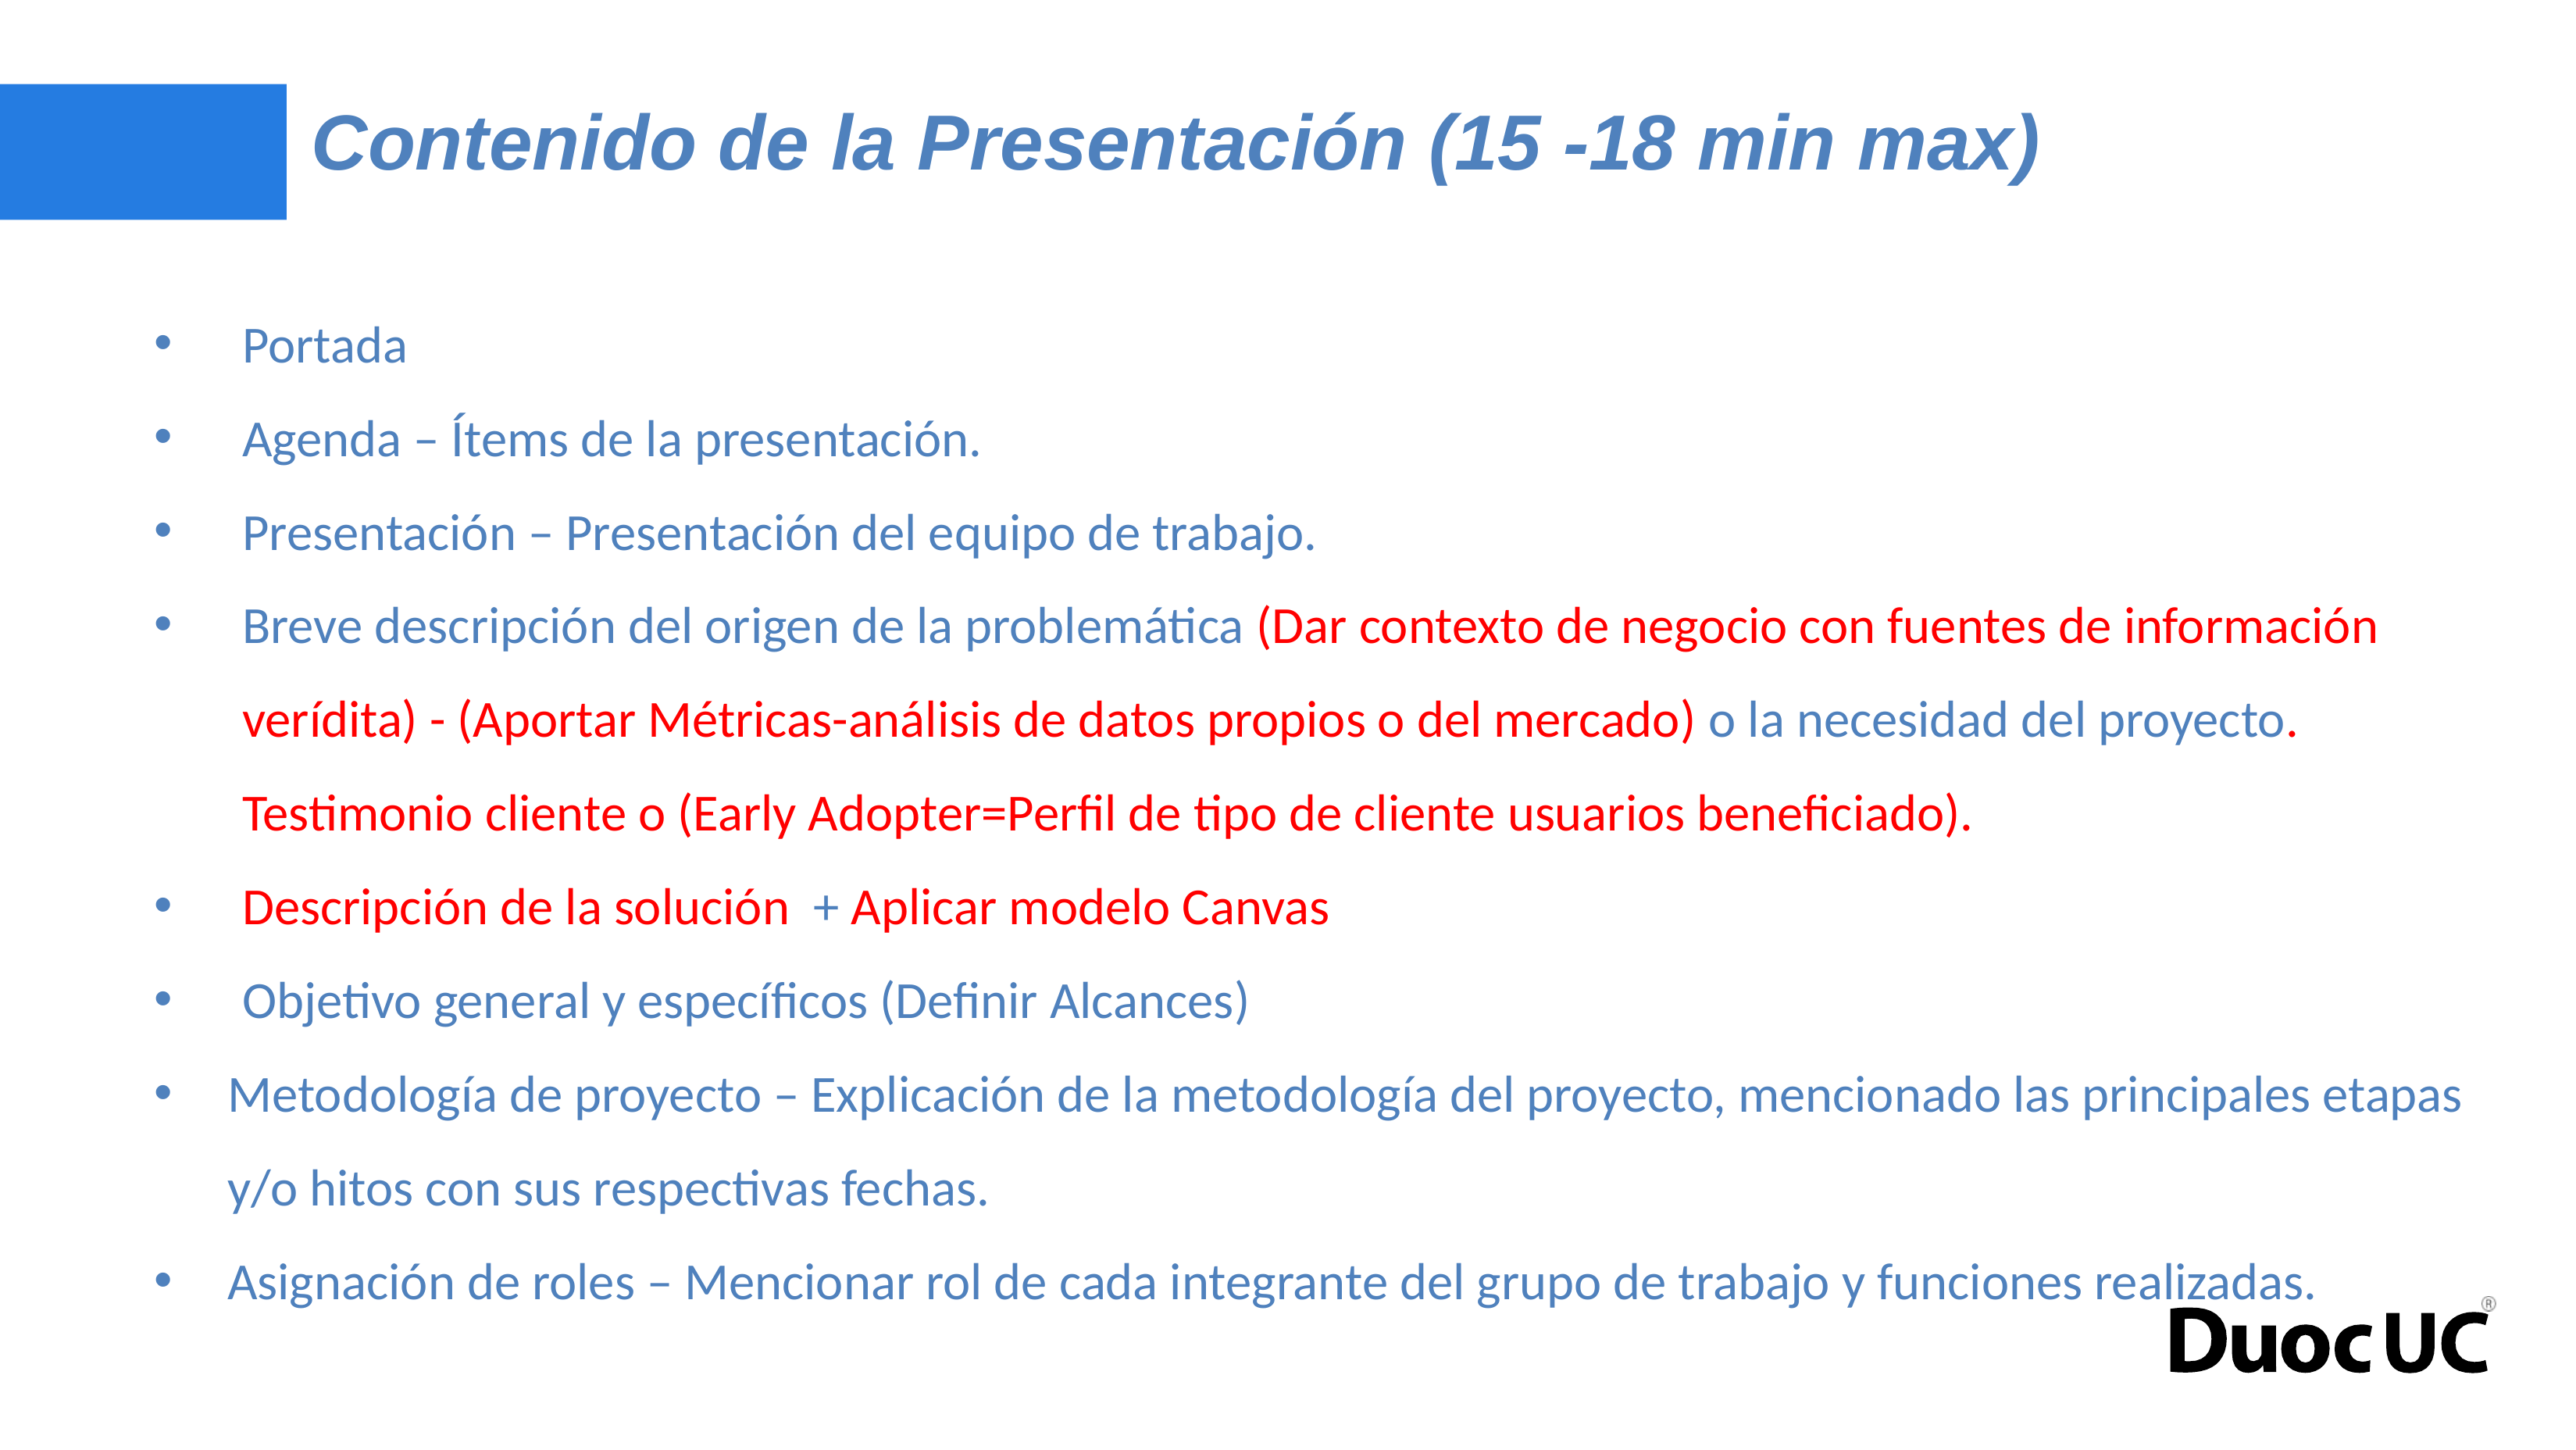

# Contenido de la Presentación (15 -18 min max)

Portada
Agenda – Ítems de la presentación.
Presentación – Presentación del equipo de trabajo.
Breve descripción del origen de la problemática (Dar contexto de negocio con fuentes de información verídita) - (Aportar Métricas-análisis de datos propios o del mercado) o la necesidad del proyecto. Testimonio cliente o (Early Adopter=Perfil de tipo de cliente usuarios beneficiado).
Descripción de la solución  + Aplicar modelo Canvas
Objetivo general y específicos (Definir Alcances)
Metodología de proyecto – Explicación de la metodología del proyecto, mencionado las principales etapas y/o hitos con sus respectivas fechas.
Asignación de roles – Mencionar rol de cada integrante del grupo de trabajo y funciones realizadas.